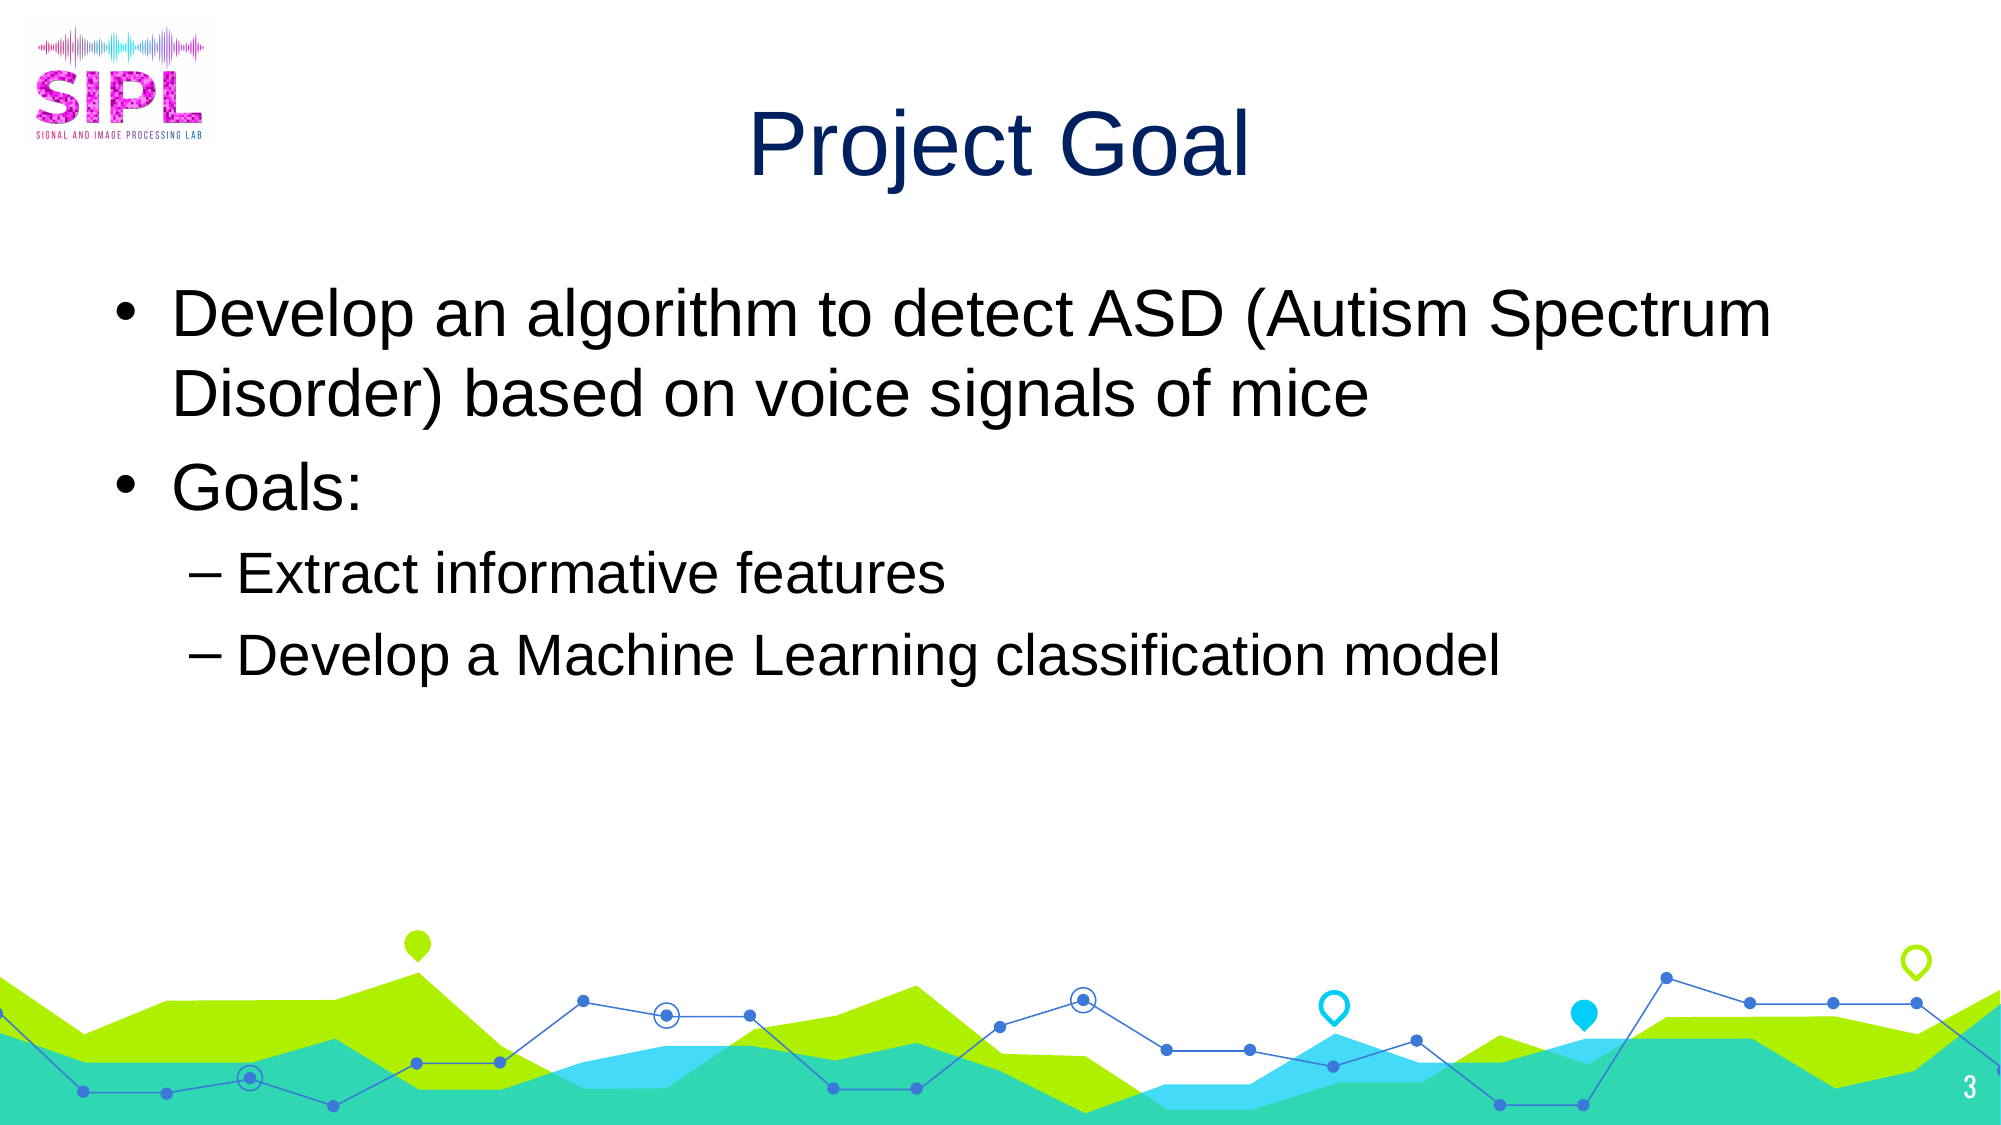

# Project Goal
Develop an algorithm to detect ASD (Autism Spectrum Disorder) based on voice signals of mice
Goals:
Extract informative features
Develop a Machine Learning classification model